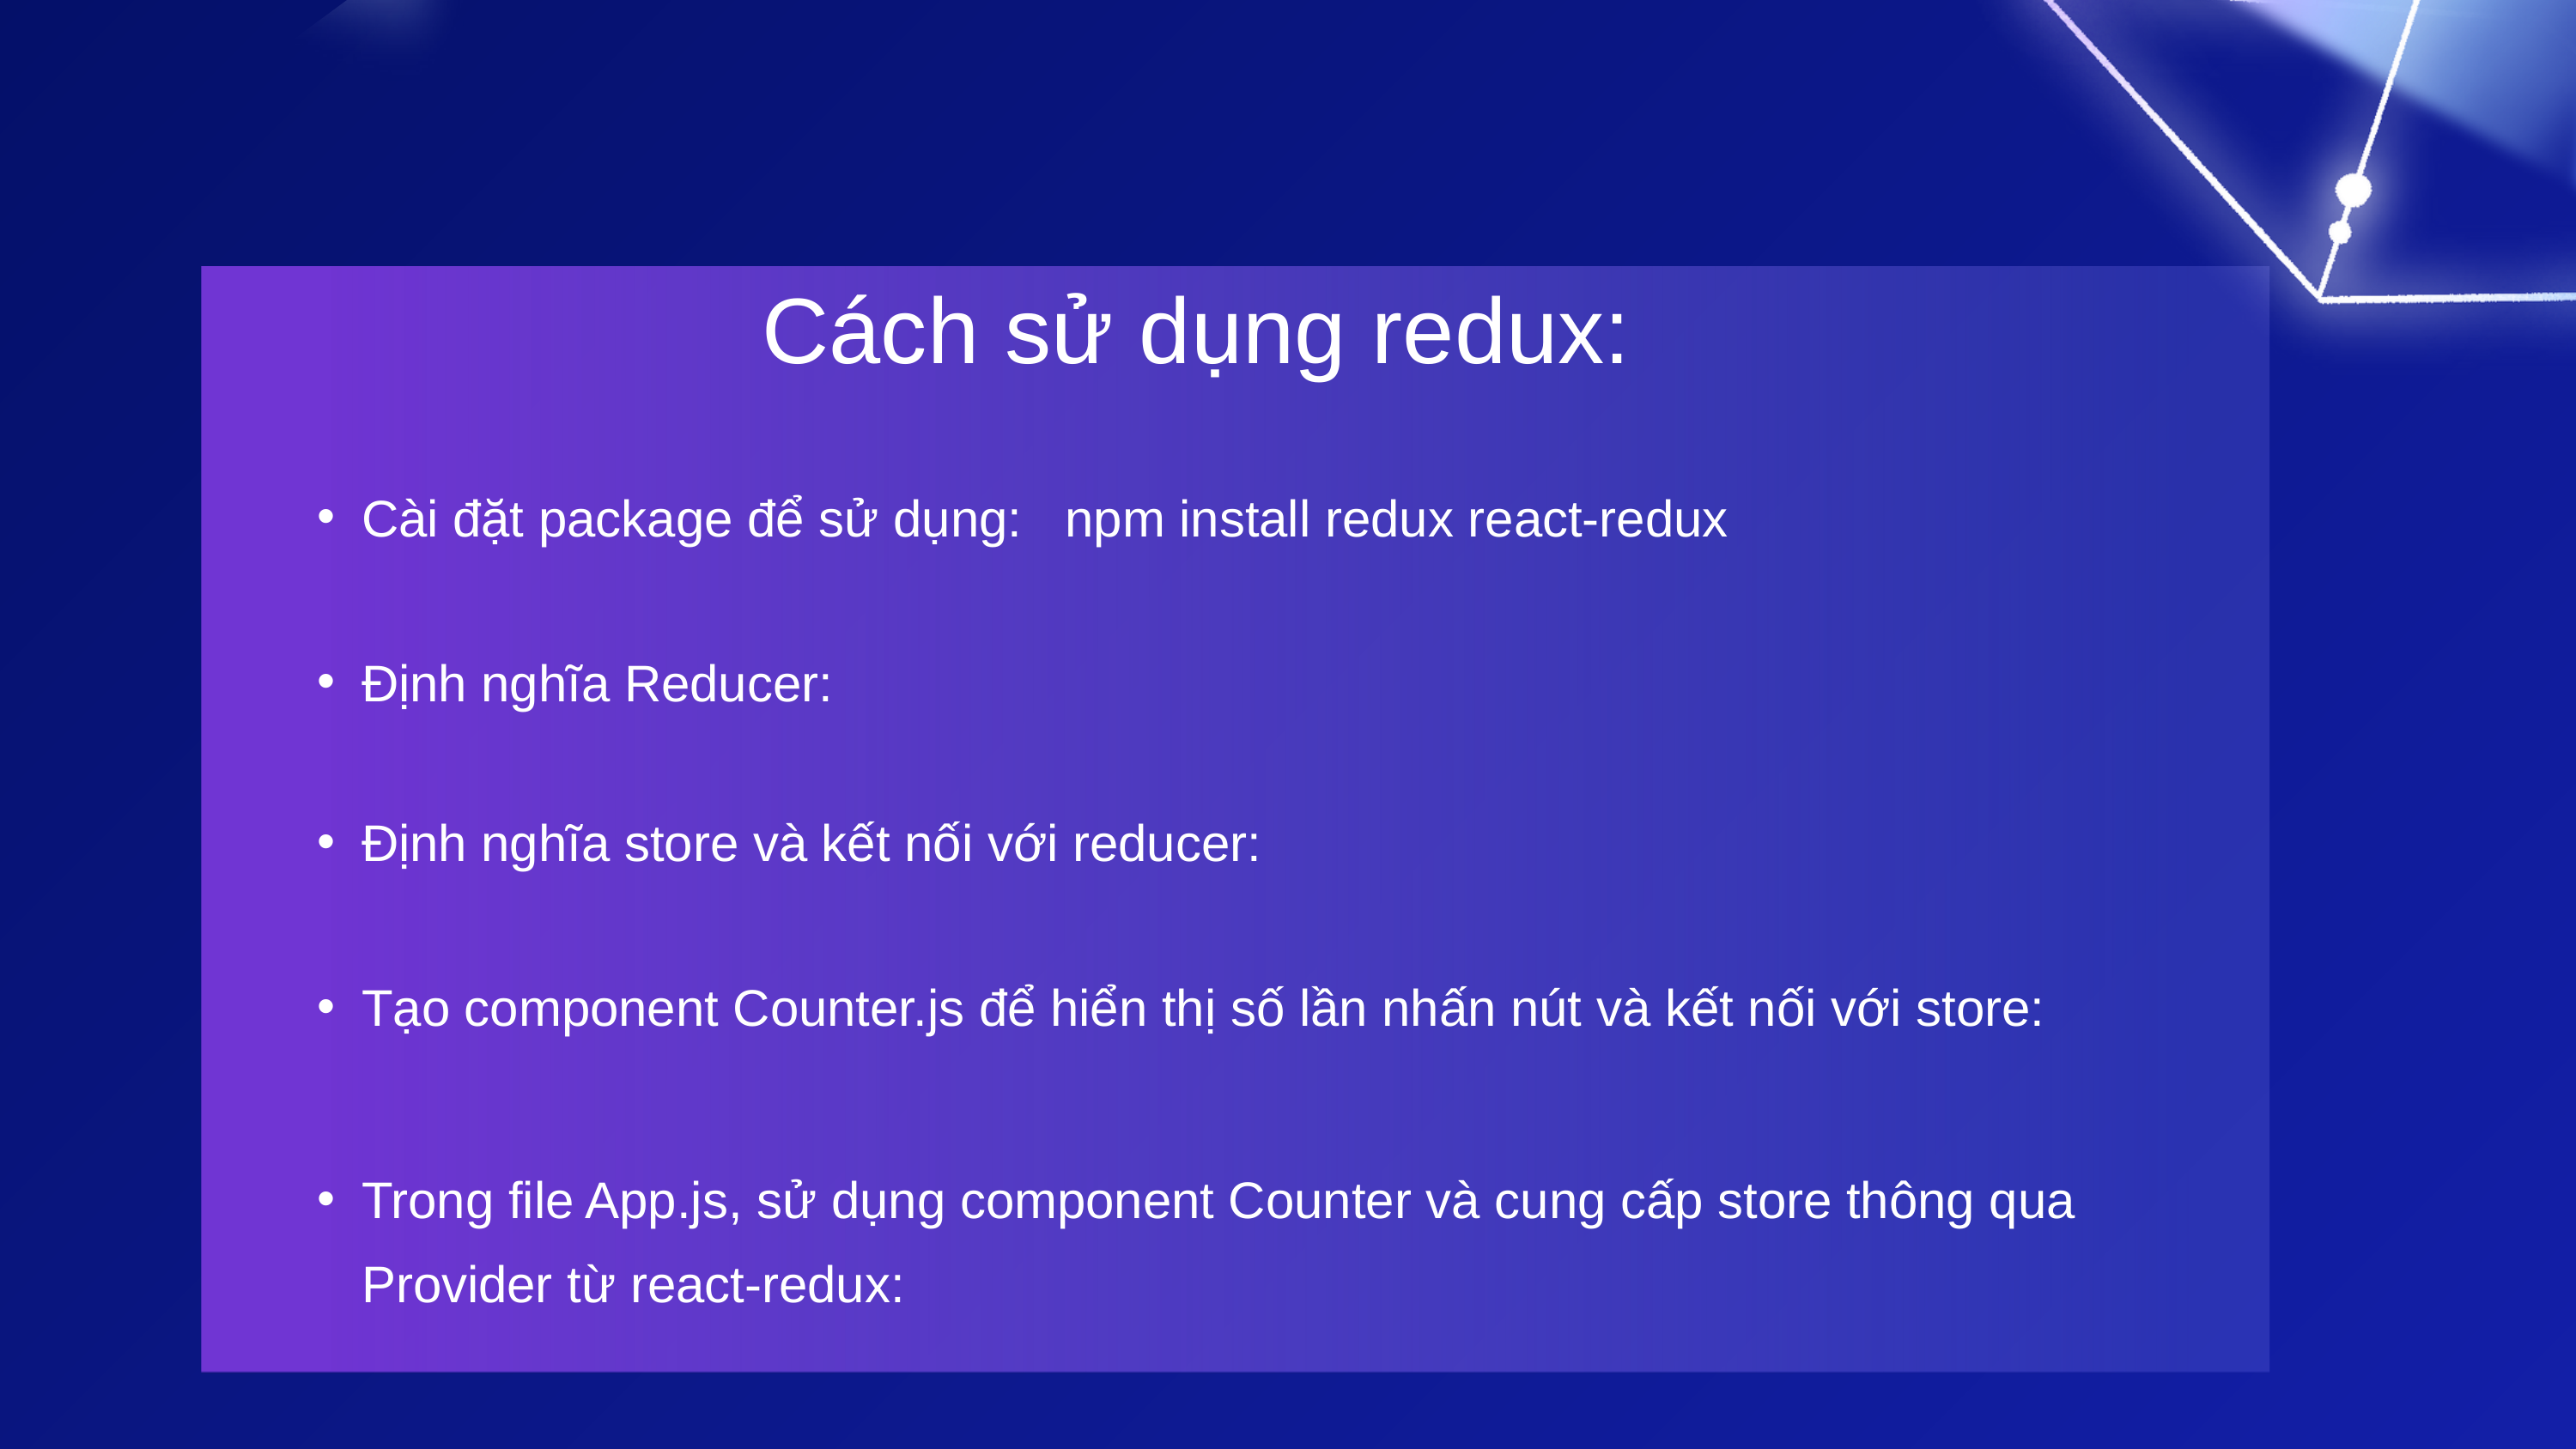

Cách sử dụng redux:

Cài đặt package để sử dụng:   npm install redux react-redux
Định nghĩa Reducer:
Định nghĩa store và kết nối với reducer:
Tạo component Counter.js để hiển thị số lần nhấn nút và kết nối với store:
Trong file App.js, sử dụng component Counter và cung cấp store thông qua Provider từ react-redux: